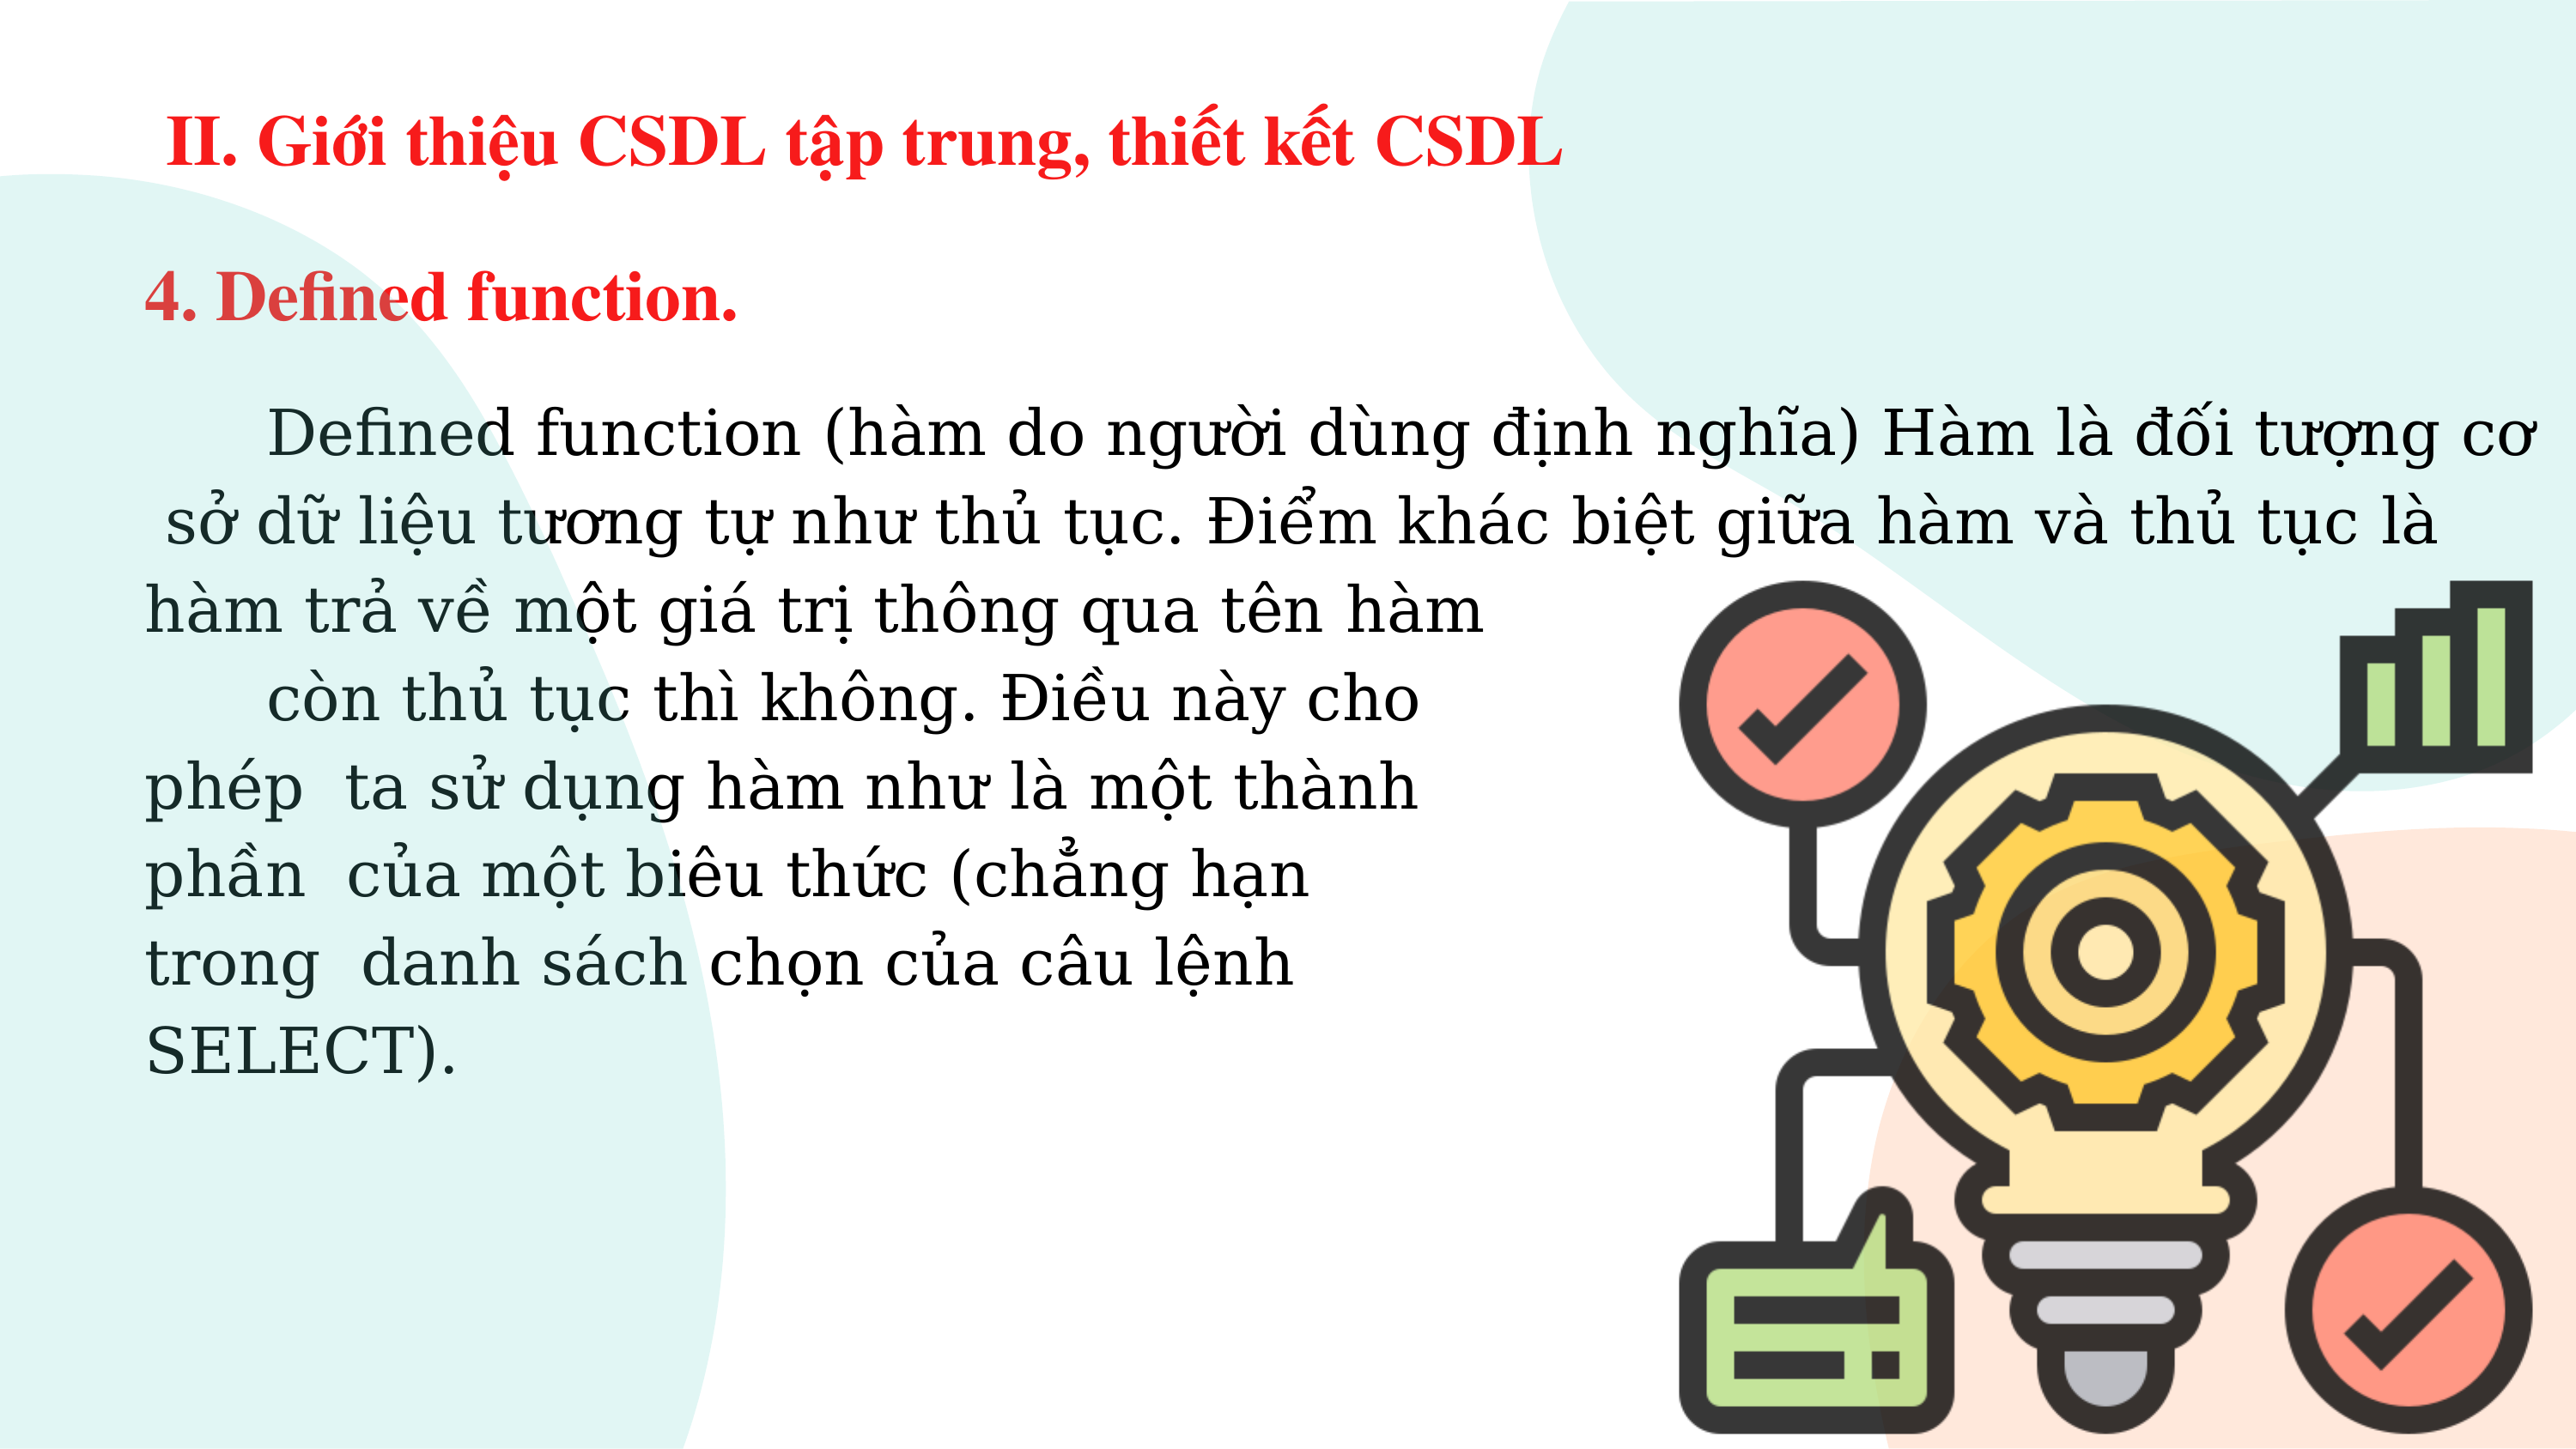

# II. Giới thiệu CSDL tập trung, thiết kết CSDL

4. Defined function.
Defined function (hàm do người dùng định nghĩa) Hàm là đối tượng cơ  sở dữ liệu tương tự như thủ tục. Điểm khác biệt giữa hàm và thủ tục là  hàm trả về một giá trị thông qua tên hàm
còn thủ tục thì không. Điều này cho phép  ta sử dụng hàm như là một thành phần  của một biêu thức (chẳng hạn trong  danh sách chọn của câu lệnh SELECT).